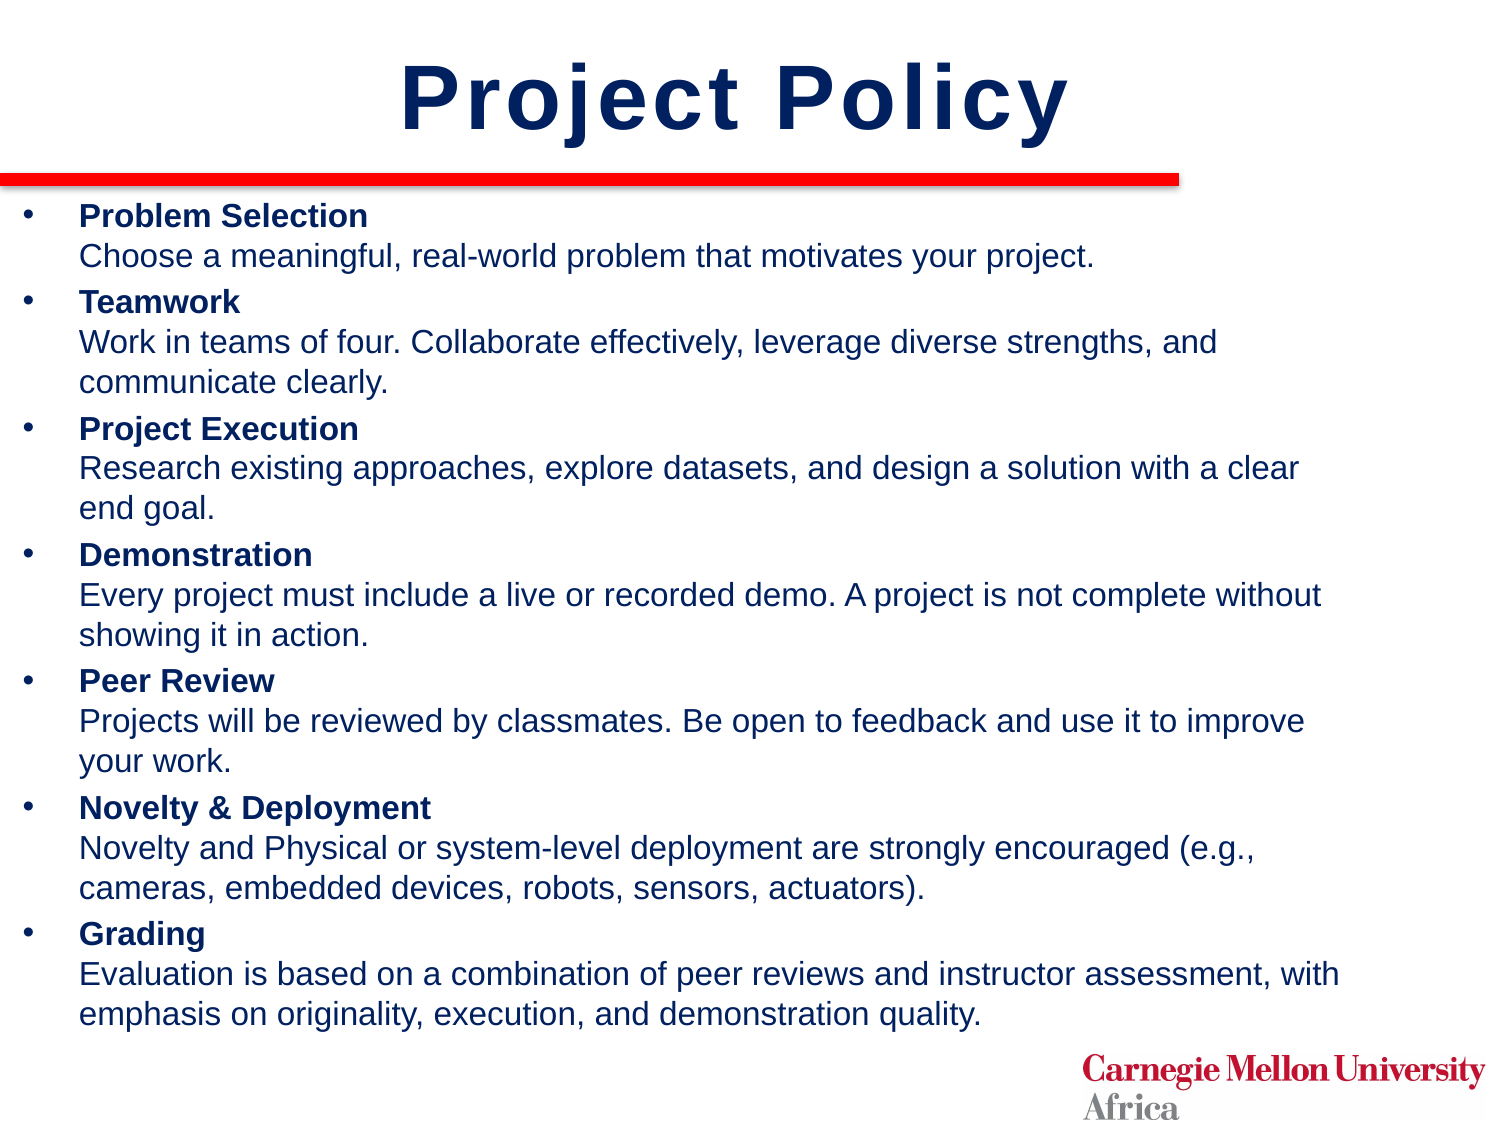

# Project Policy
Problem Selection
Choose a meaningful, real-world problem that motivates your project.
Teamwork
Work in teams of four. Collaborate effectively, leverage diverse strengths, and communicate clearly.
Project Execution
Research existing approaches, explore datasets, and design a solution with a clear end goal.
Demonstration
Every project must include a live or recorded demo. A project is not complete without showing it in action.
Peer Review
Projects will be reviewed by classmates. Be open to feedback and use it to improve your work.
Novelty & Deployment
Novelty and Physical or system-level deployment are strongly encouraged (e.g., cameras, embedded devices, robots, sensors, actuators).
Grading
Evaluation is based on a combination of peer reviews and instructor assessment, with emphasis on originality, execution, and demonstration quality.